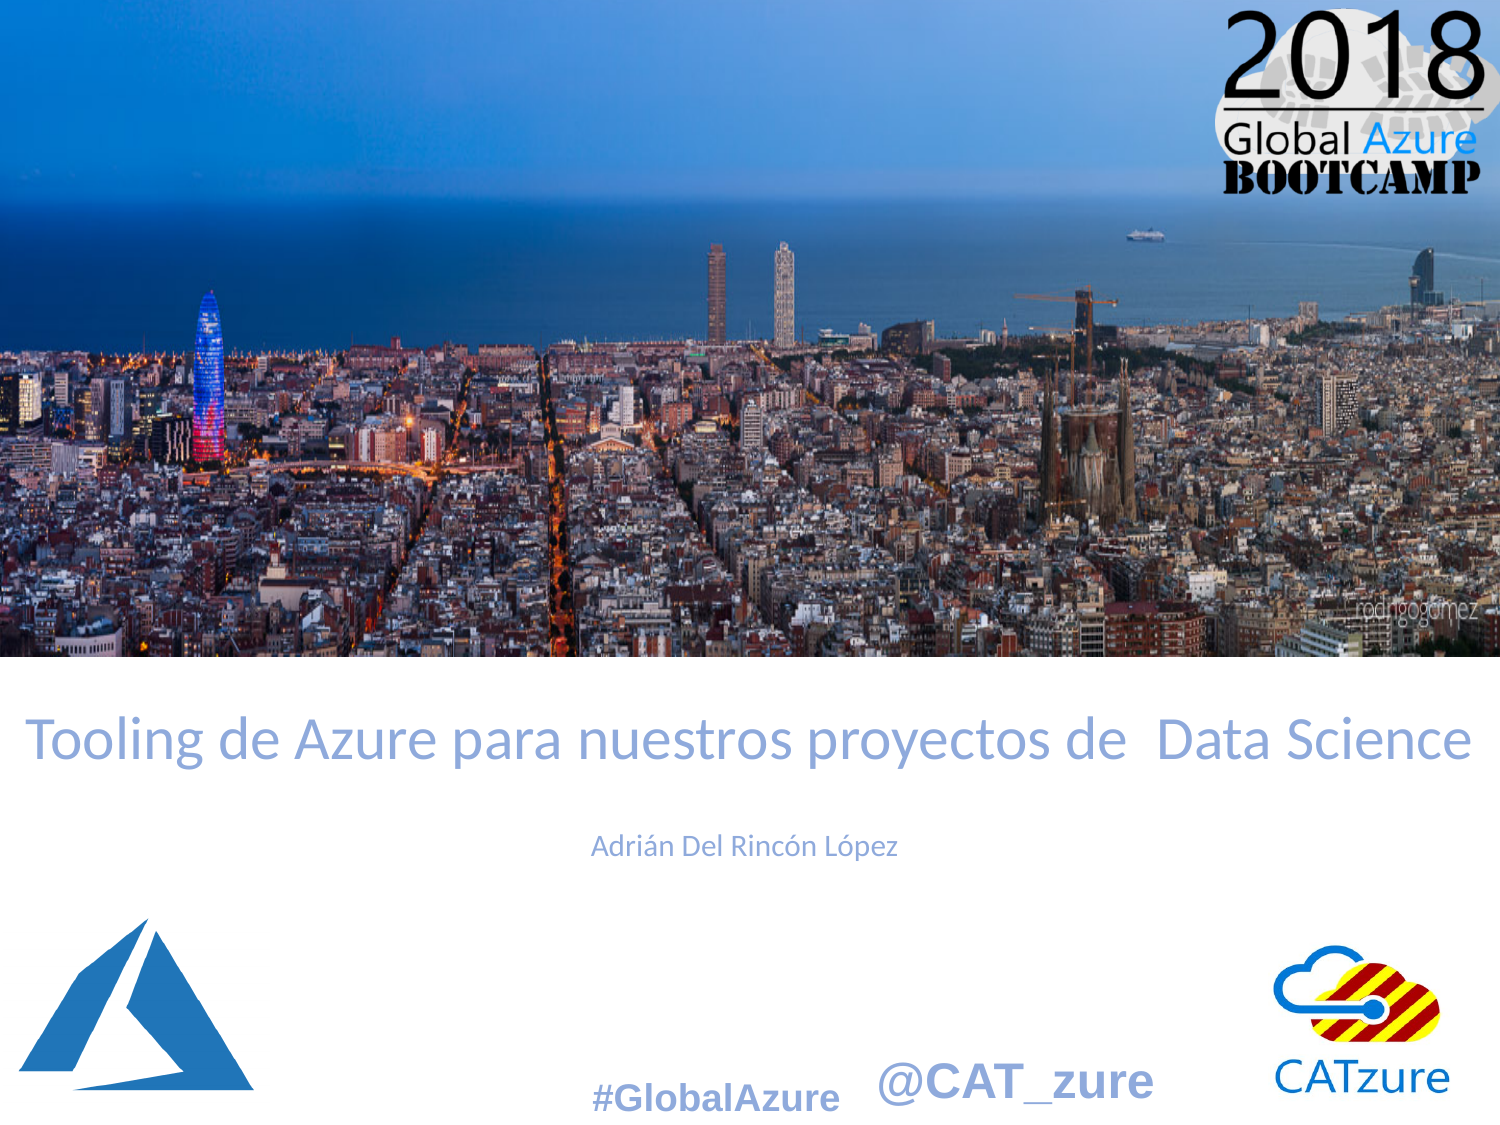

# Tooling de Azure para nuestros proyectos de  Data Science
Adrián Del Rincón López